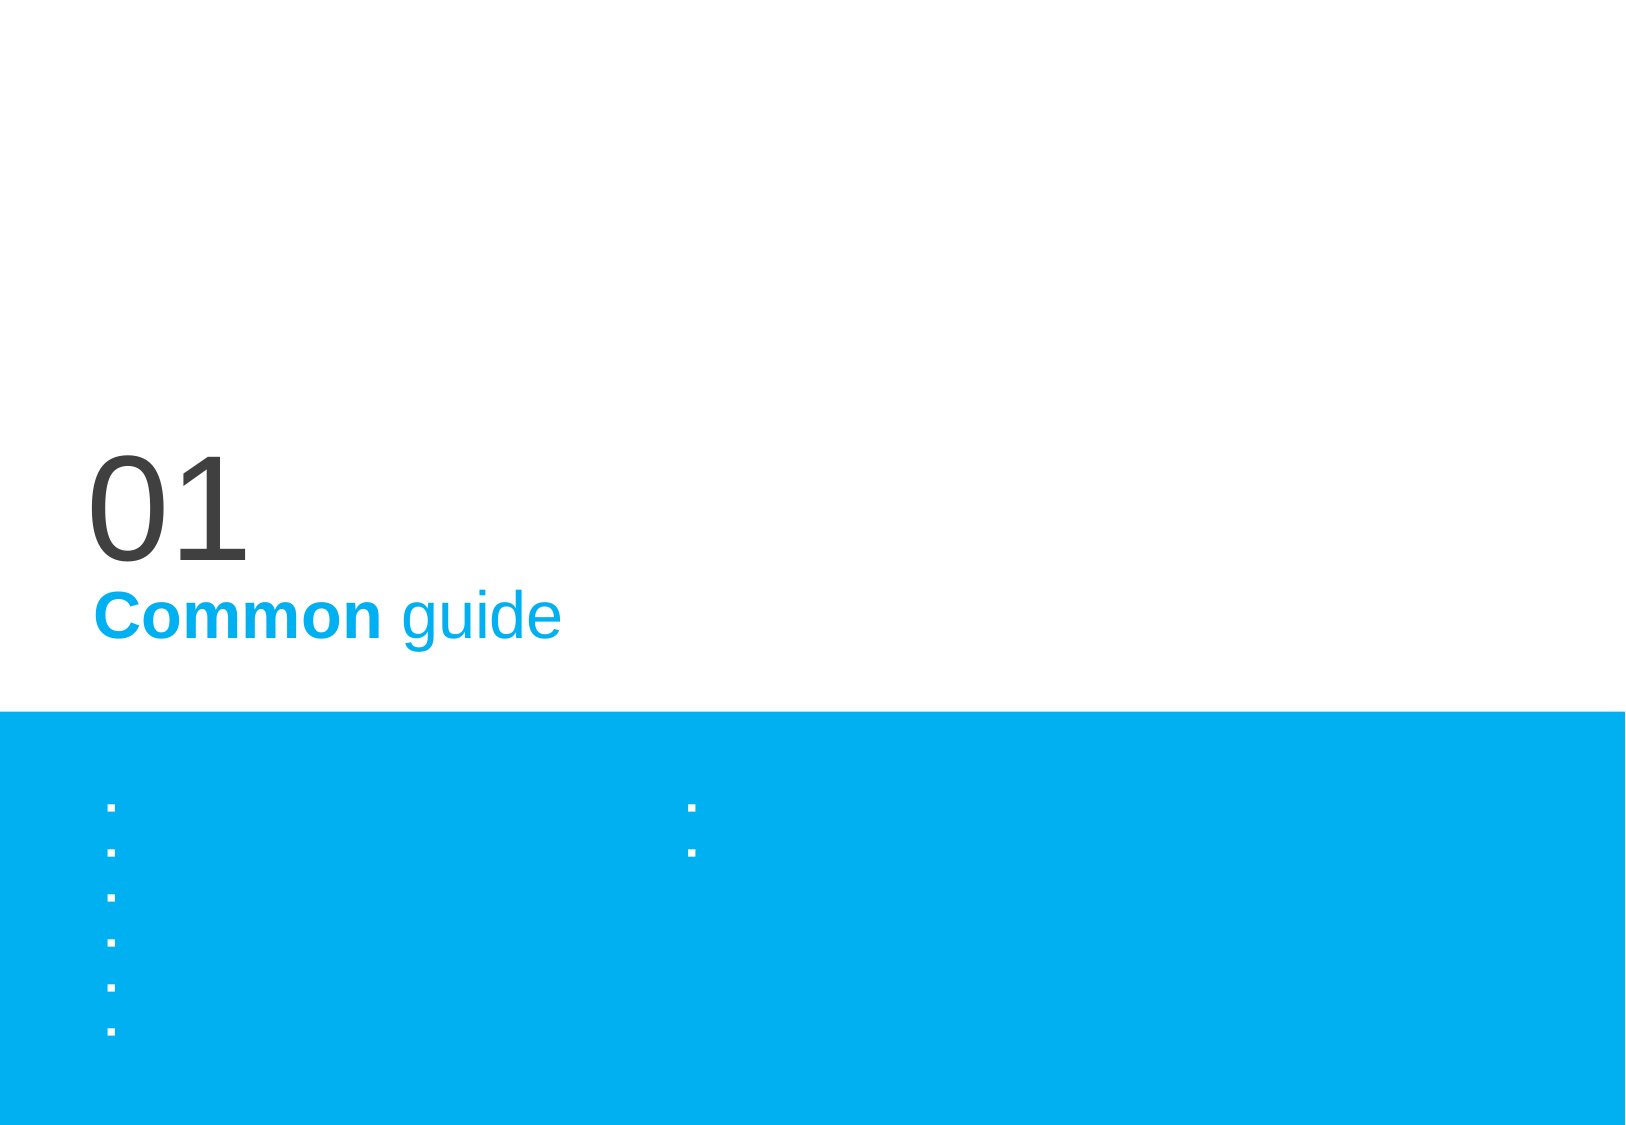

01
Common guide
Device value
Image resolution
Color
Text (font/size/area)
Style effect
Button layer
Pixel value
File naming